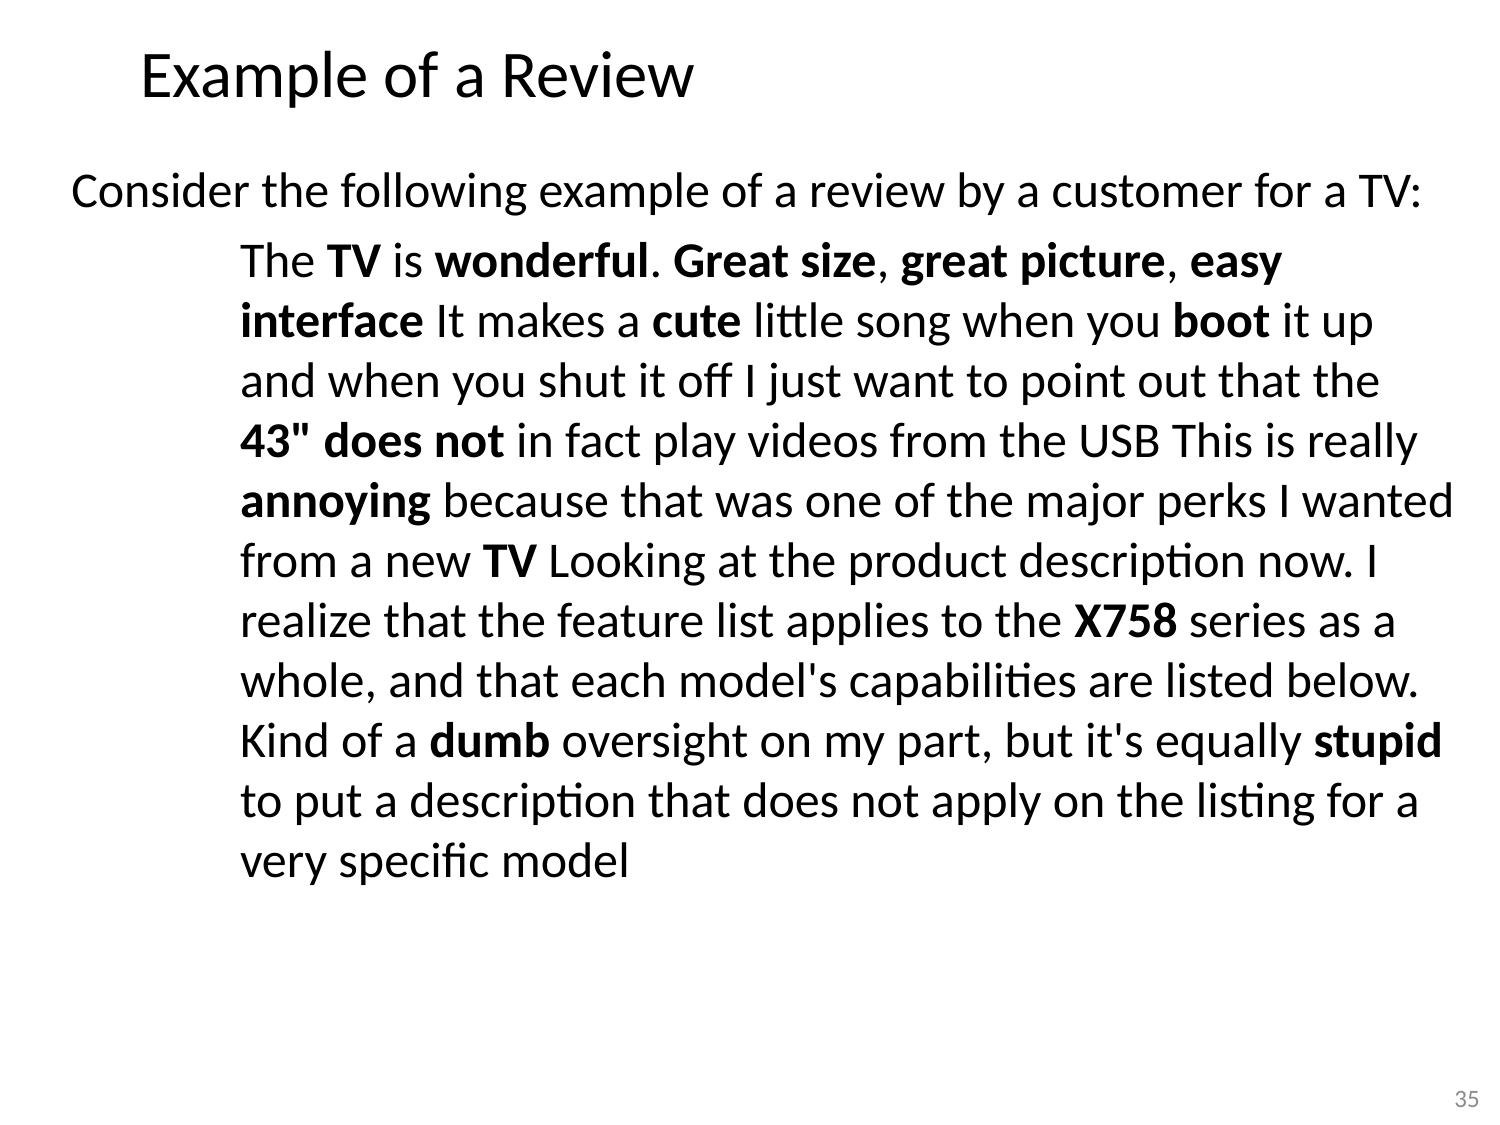

# Example of a Review
Consider the following example of a review by a customer for a TV:
The TV is wonderful. Great size, great picture, easy interface It makes a cute little song when you boot it up and when you shut it off I just want to point out that the 43" does not in fact play videos from the USB This is really annoying because that was one of the major perks I wanted from a new TV Looking at the product description now. I realize that the feature list applies to the X758 series as a whole, and that each model's capabilities are listed below. Kind of a dumb oversight on my part, but it's equally stupid to put a description that does not apply on the listing for a very specific model
35